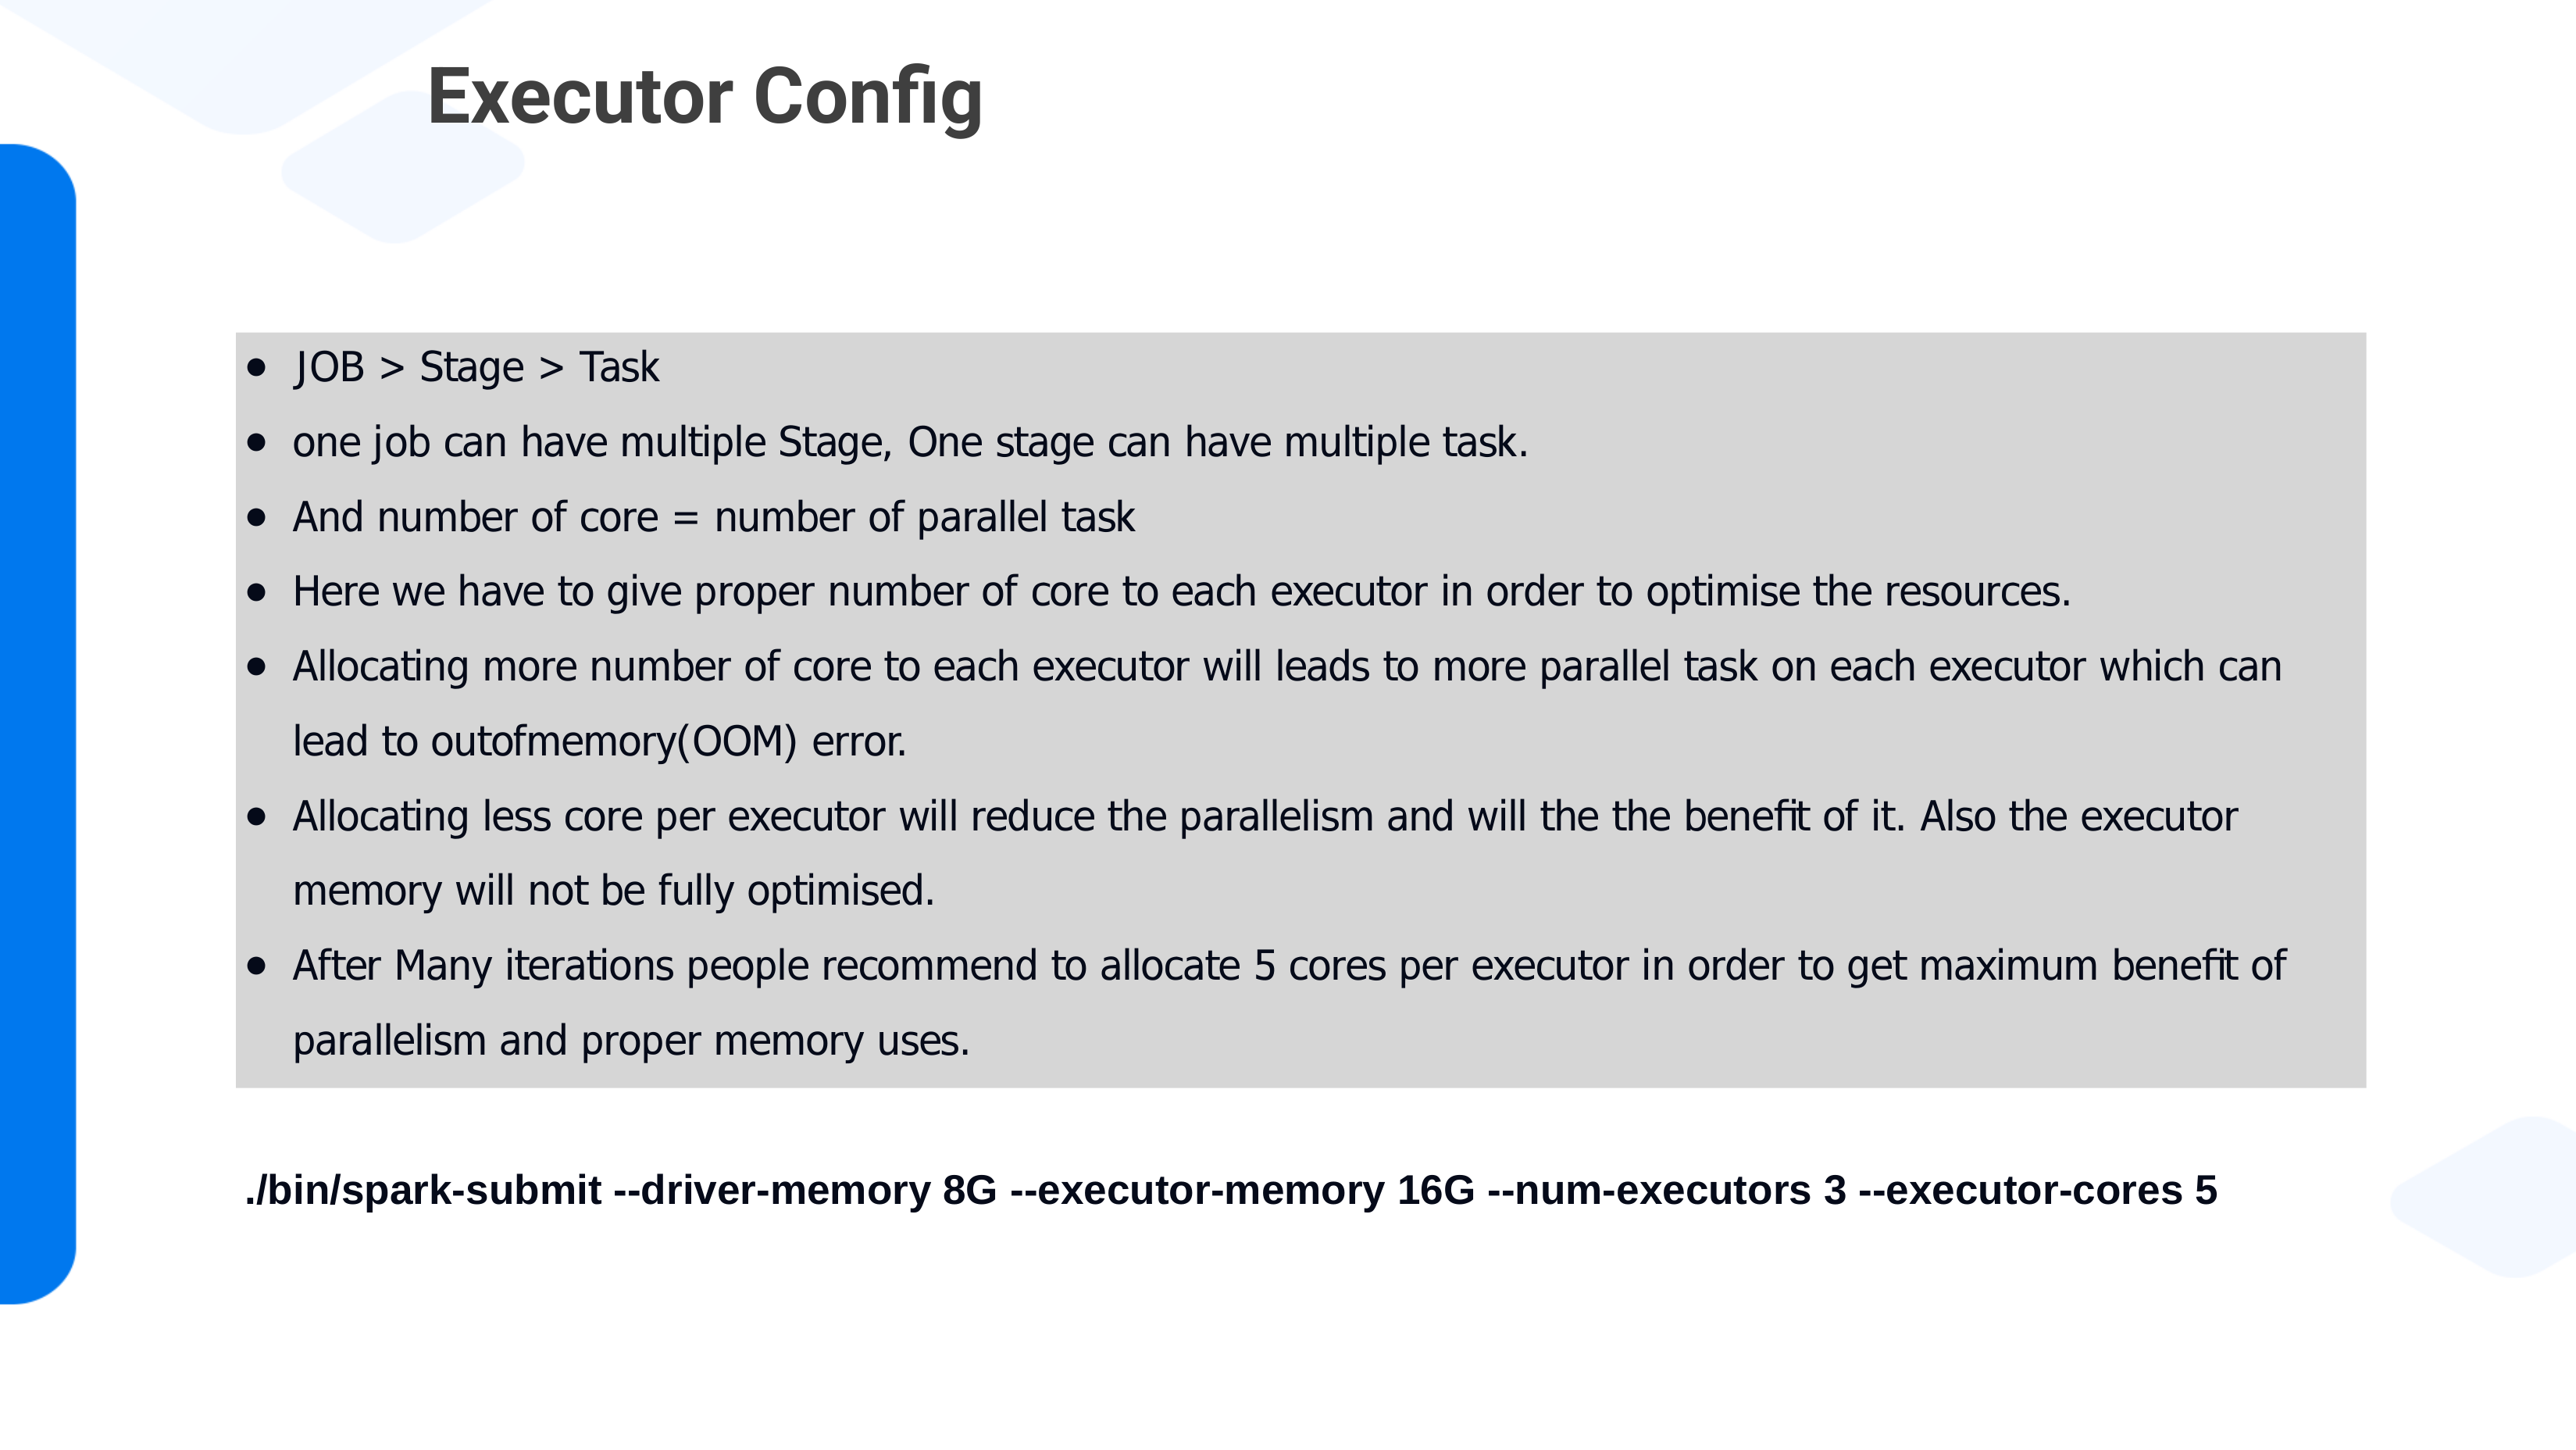

# Executor Config
JOB > Stage > Task
one job can have multiple Stage, One stage can have multiple task.
And number of core = number of parallel task
Here we have to give proper number of core to each executor in order to optimise the resources.
Allocating more number of core to each executor will leads to more parallel task on each executor which can lead to outofmemory(OOM) error.
Allocating less core per executor will reduce the parallelism and will the the benefit of it. Also the executor memory will not be fully optimised.
After Many iterations people recommend to allocate 5 cores per executor in order to get maximum benefit of parallelism and proper memory uses.

./bin/spark-submit --driver-memory 8G --executor-memory 16G --num-executors 3 --executor-cores 5